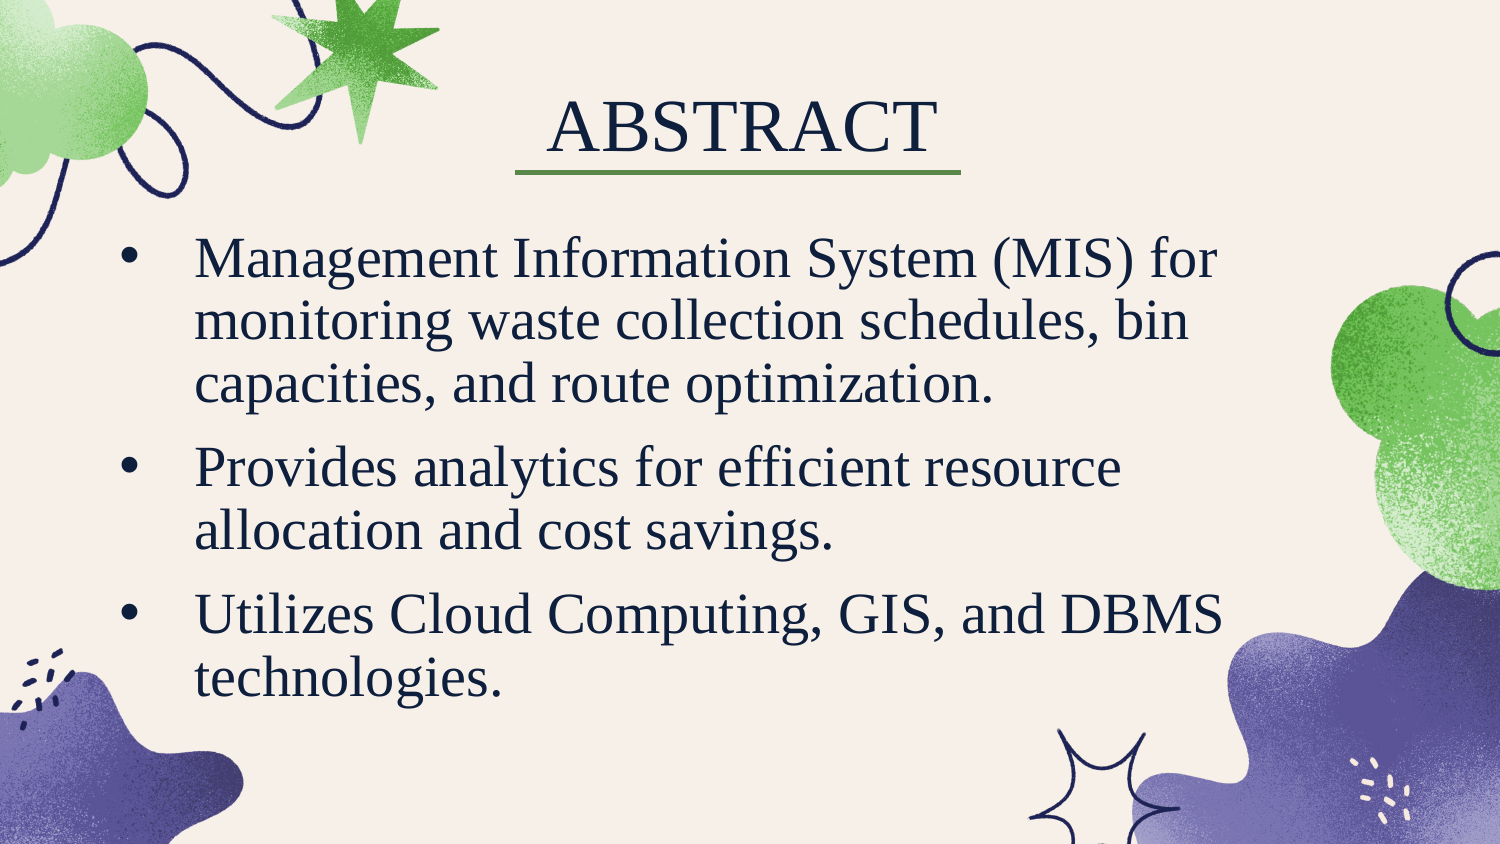

# ABSTRACT

Management Information System (MIS) for monitoring waste collection schedules, bin capacities, and route optimization.
Provides analytics for efficient resource allocation and cost savings.
Utilizes Cloud Computing, GIS, and DBMS technologies.